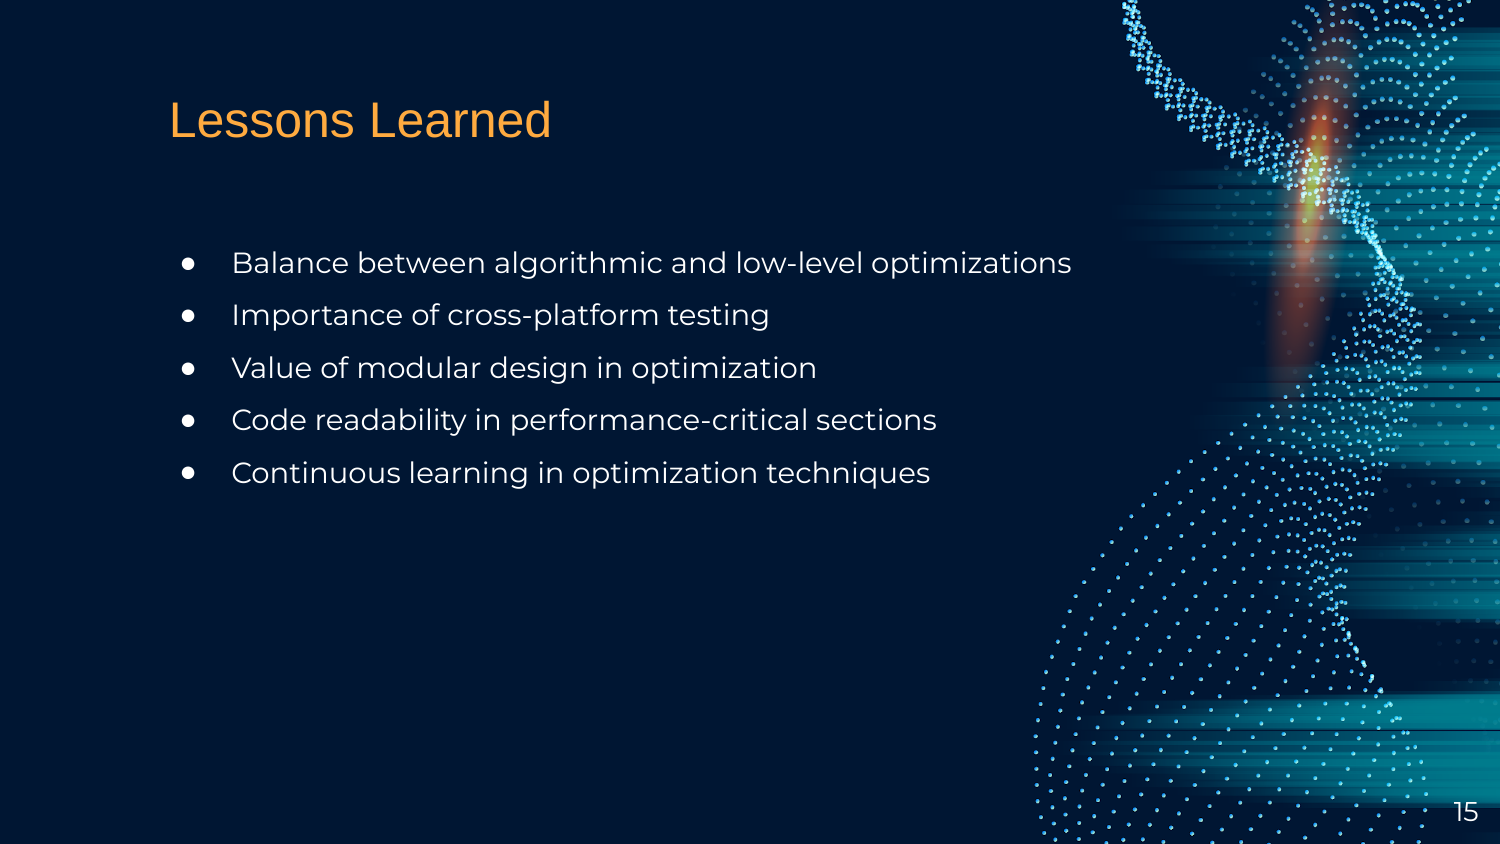

# Lessons Learned
Balance between algorithmic and low-level optimizations
Importance of cross-platform testing
Value of modular design in optimization
Code readability in performance-critical sections
Continuous learning in optimization techniques
15